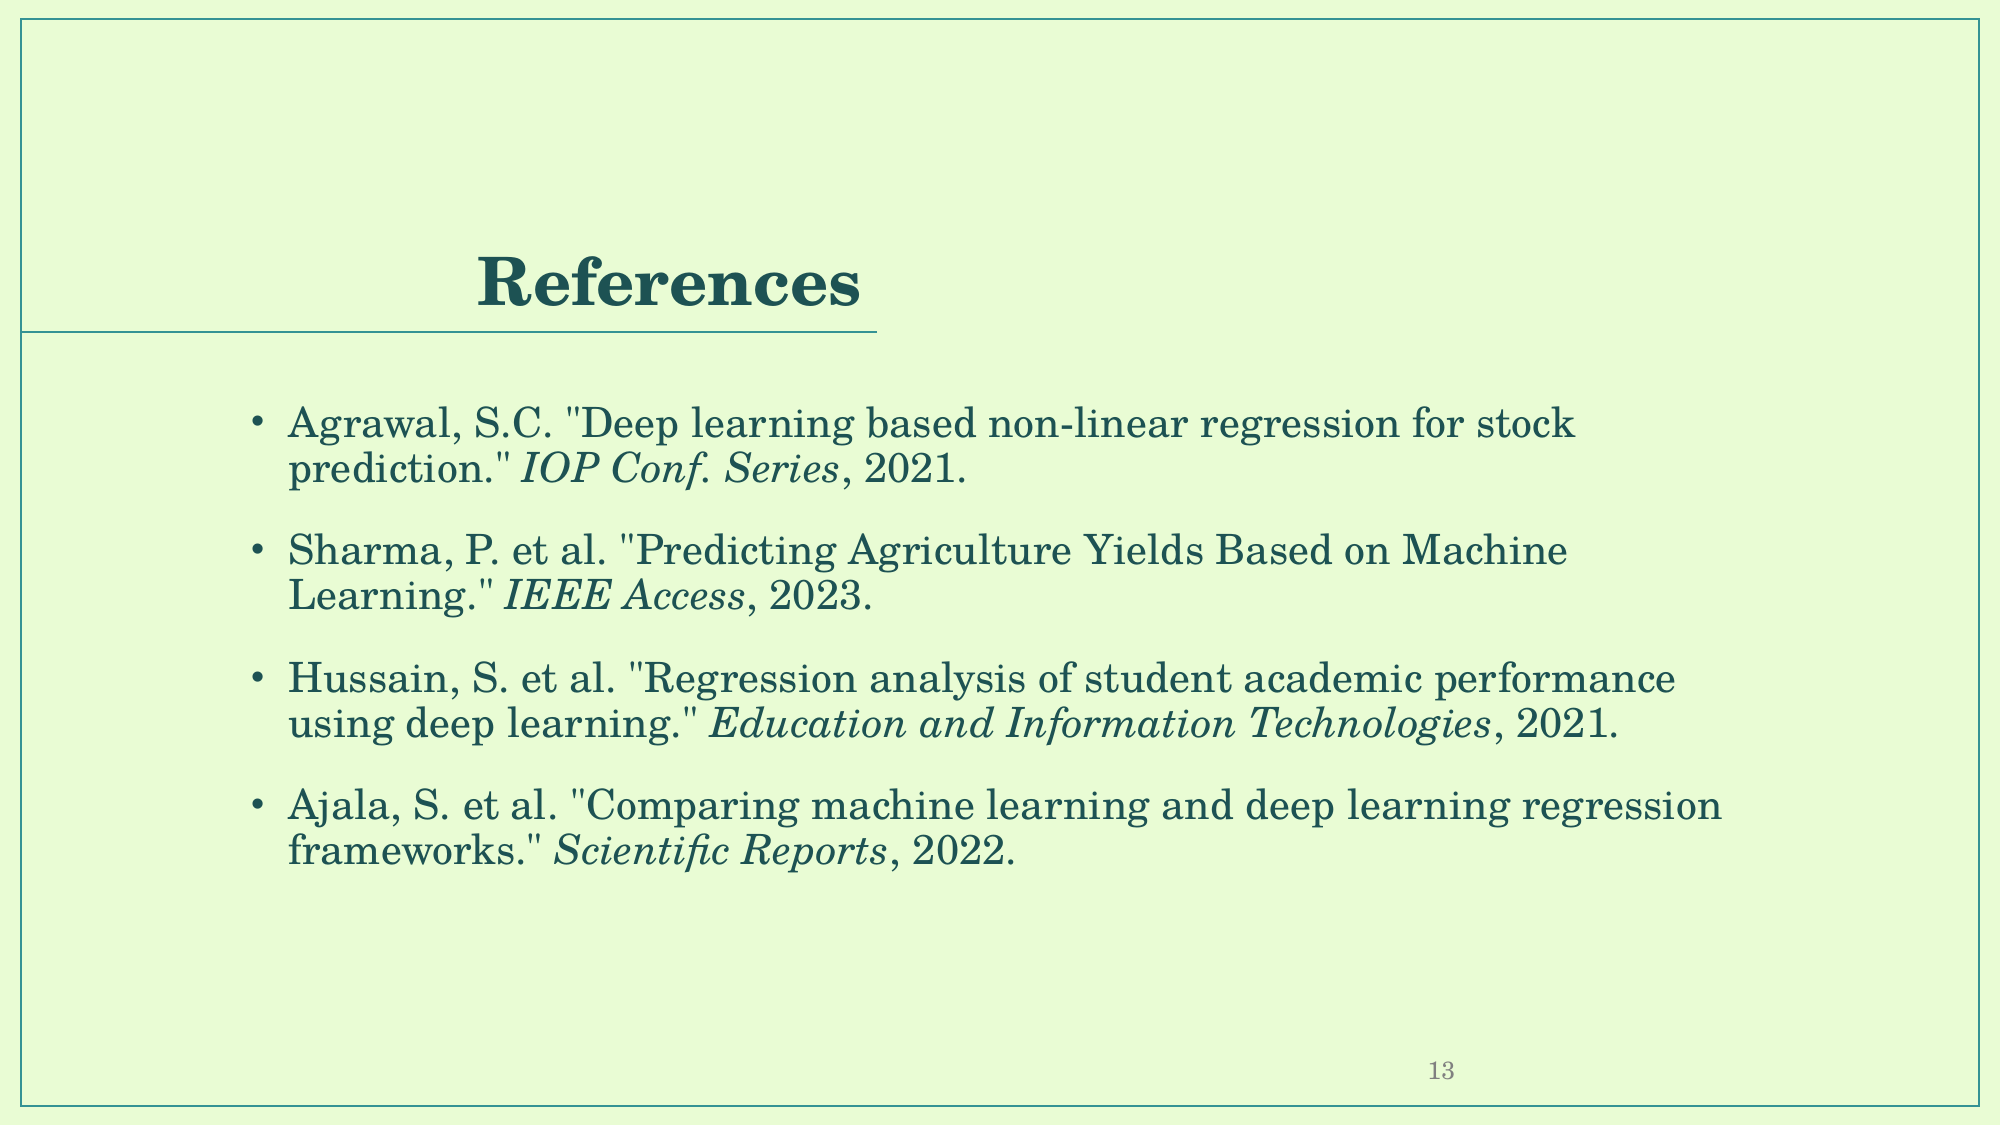

# References
Agrawal, S.C. "Deep learning based non-linear regression for stock prediction." IOP Conf. Series, 2021.
Sharma, P. et al. "Predicting Agriculture Yields Based on Machine Learning." IEEE Access, 2023.
Hussain, S. et al. "Regression analysis of student academic performance using deep learning." Education and Information Technologies, 2021.
Ajala, S. et al. "Comparing machine learning and deep learning regression frameworks." Scientific Reports, 2022.

13